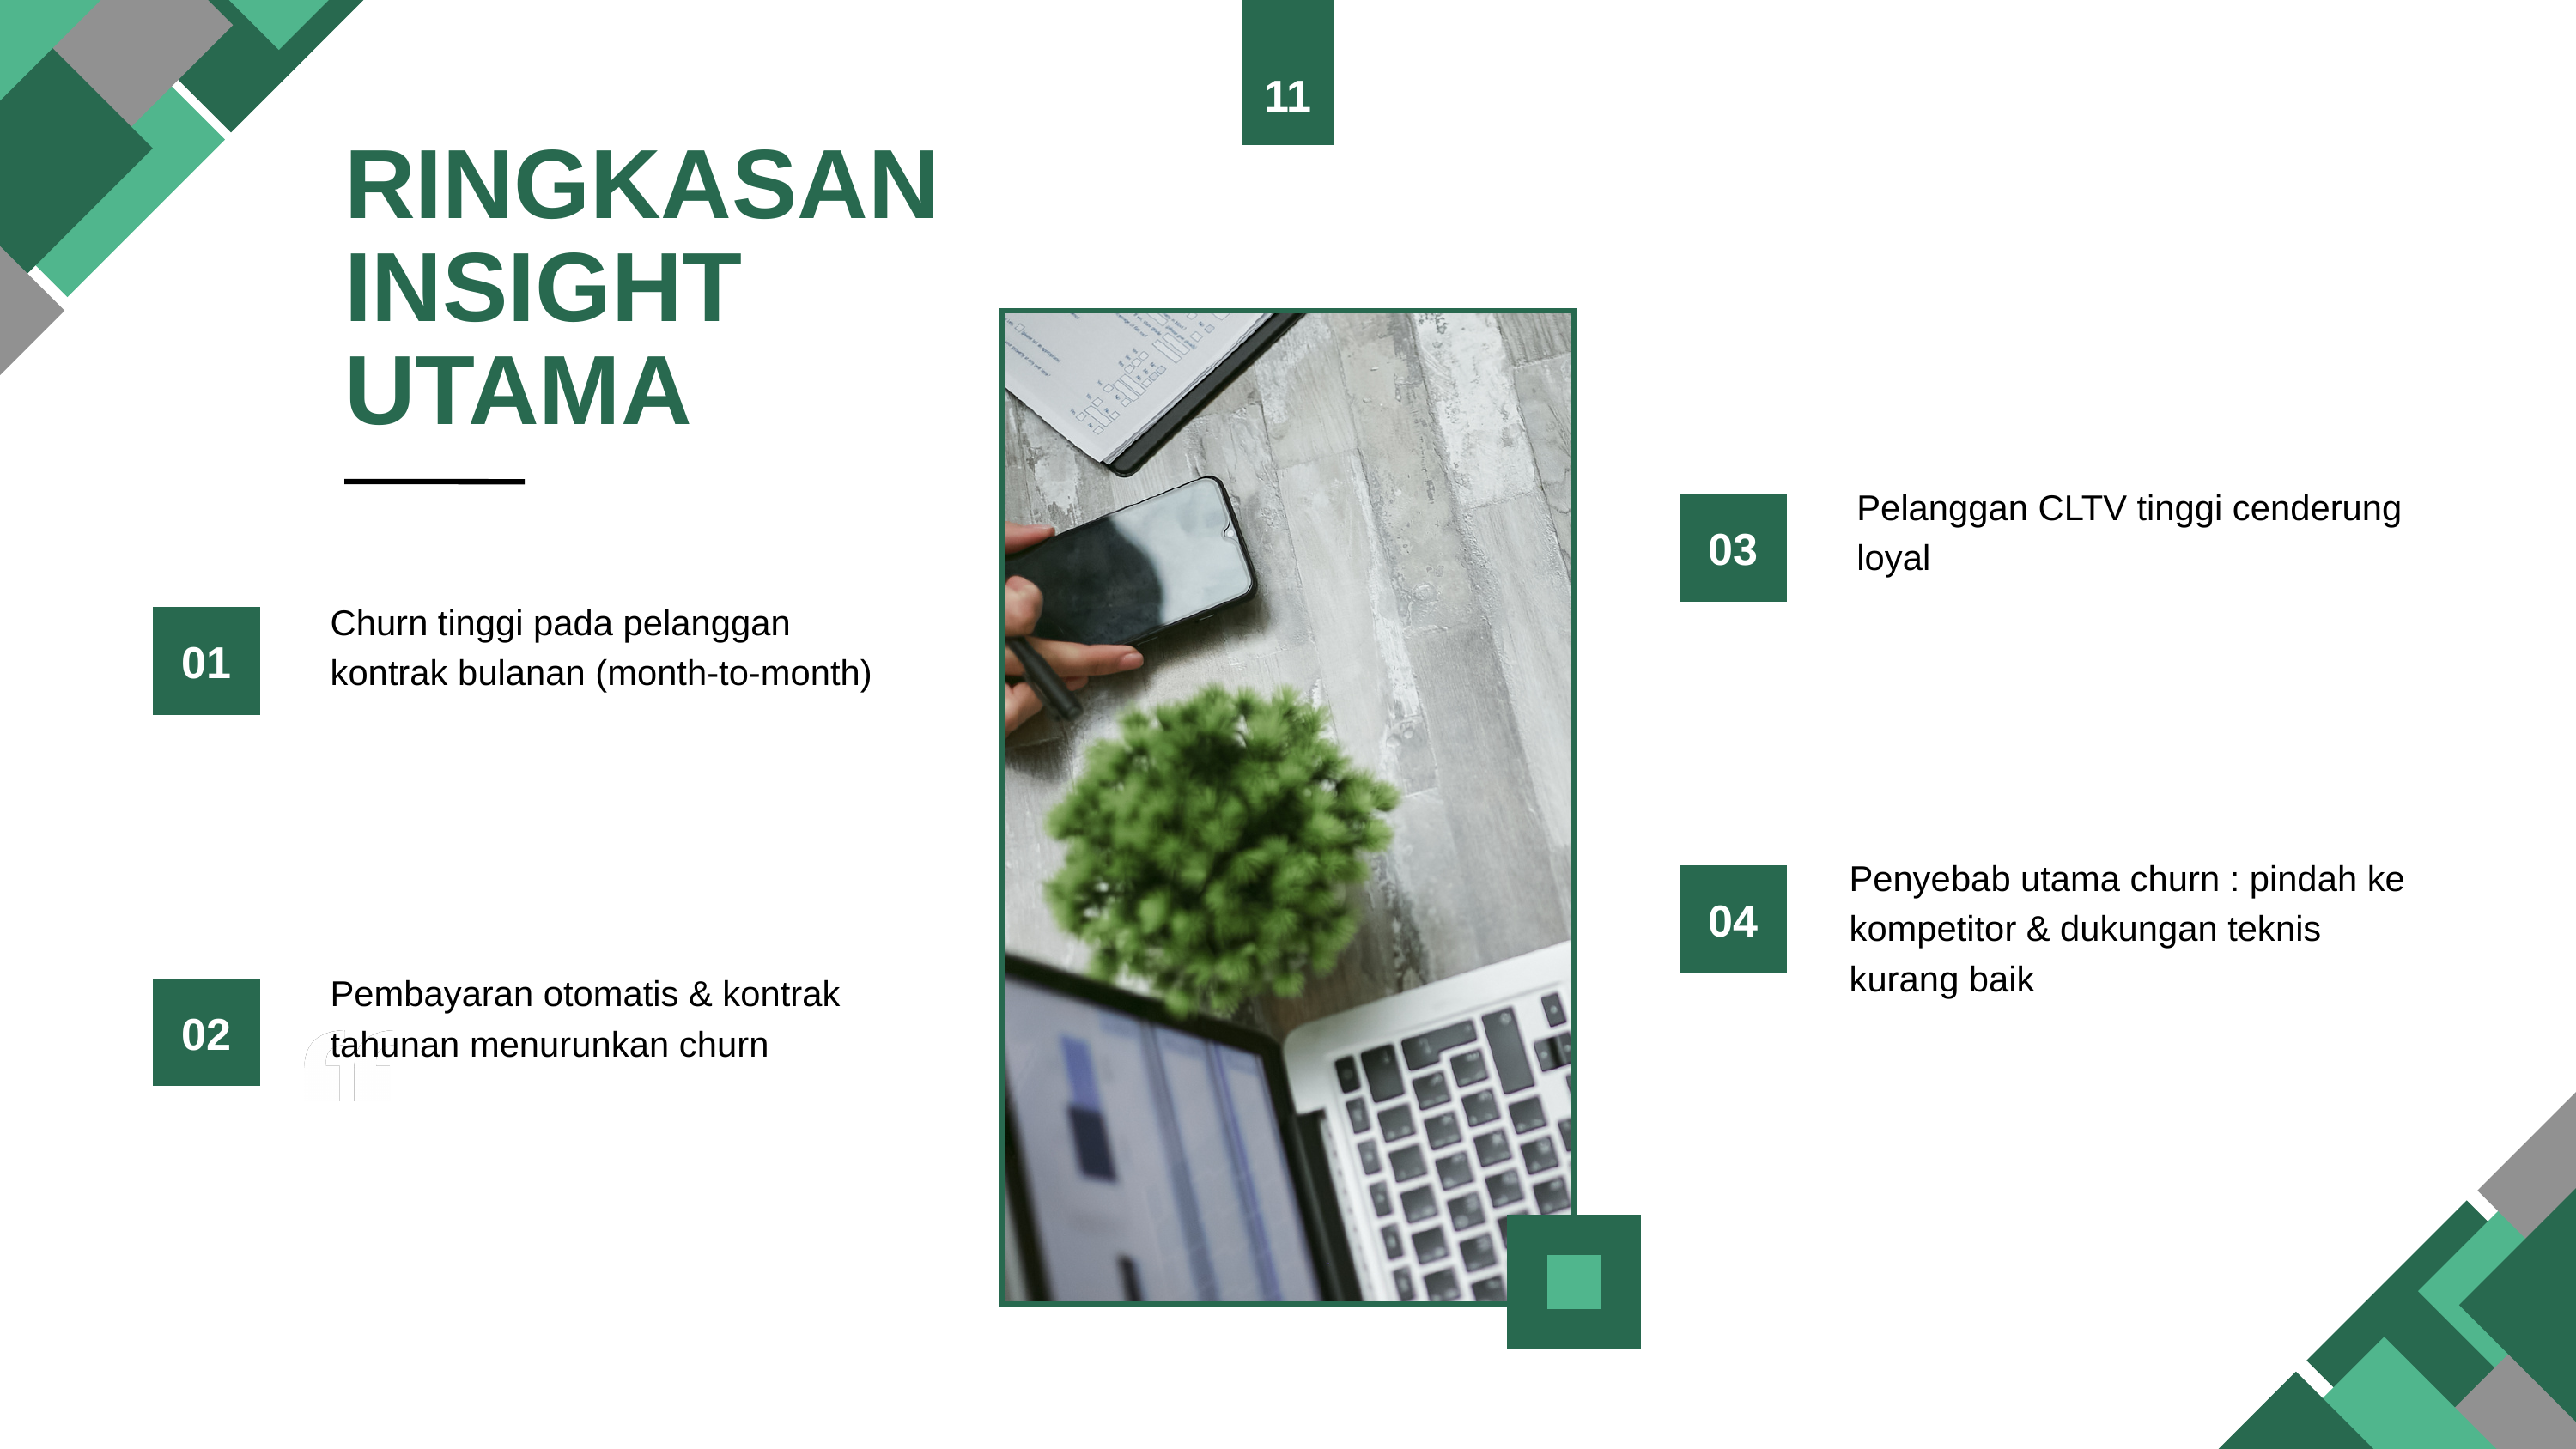

11
RINGKASAN INSIGHT UTAMA

Pelanggan CLTV tinggi cenderung loyal

03
Churn tinggi pada pelanggan kontrak bulanan (month-to-month)

01
Penyebab utama churn : pindah ke kompetitor & dukungan teknis kurang baik

04
Pembayaran otomatis & kontrak tahunan menurunkan churn

02